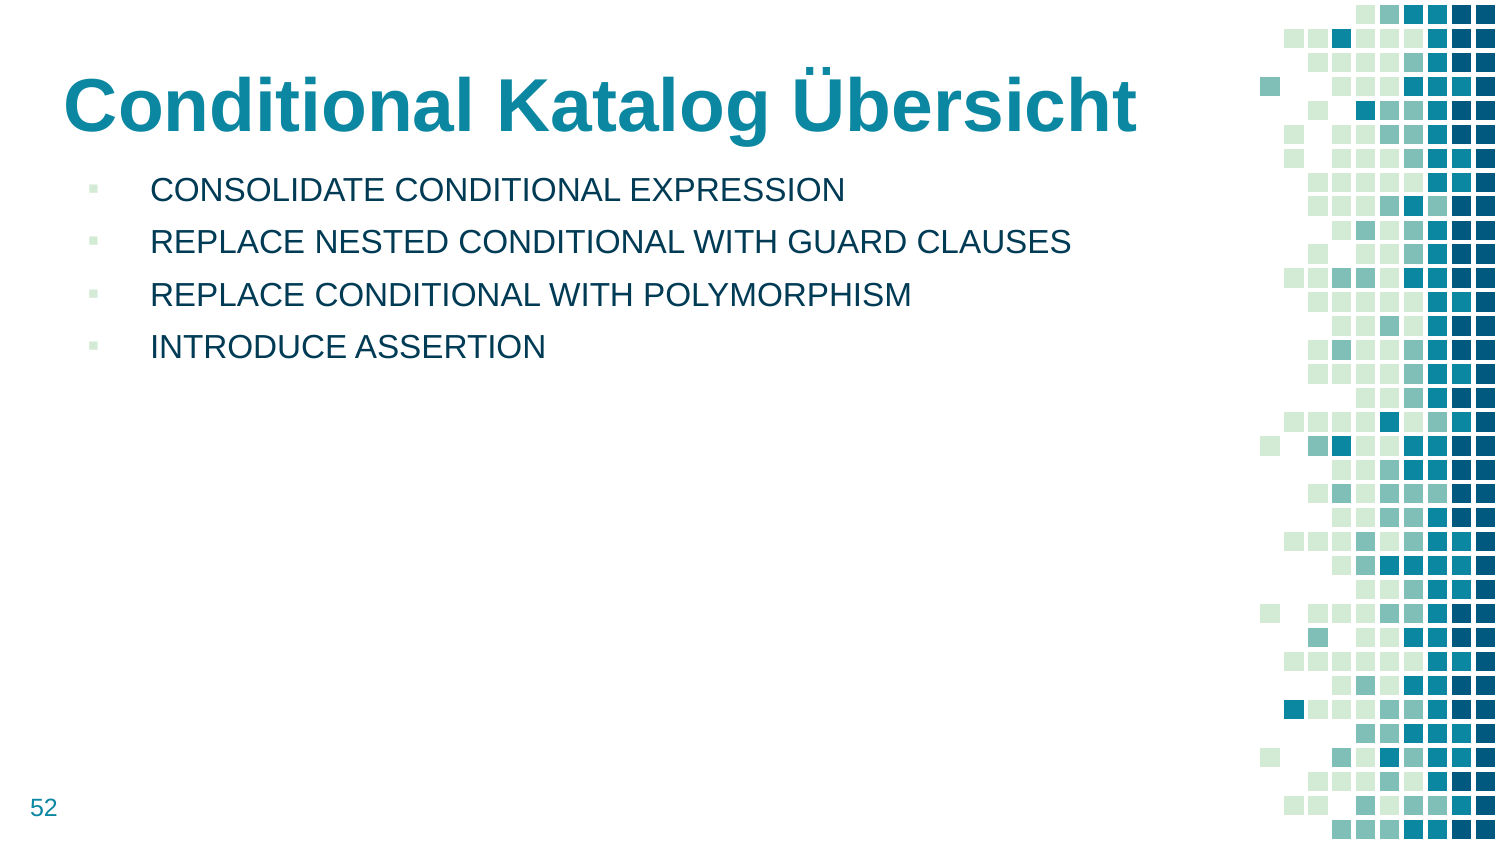

# Conditional Katalog Übersicht
CONSOLIDATE CONDITIONAL EXPRESSION
REPLACE NESTED CONDITIONAL WITH GUARD CLAUSES
REPLACE CONDITIONAL WITH POLYMORPHISM
INTRODUCE ASSERTION

52